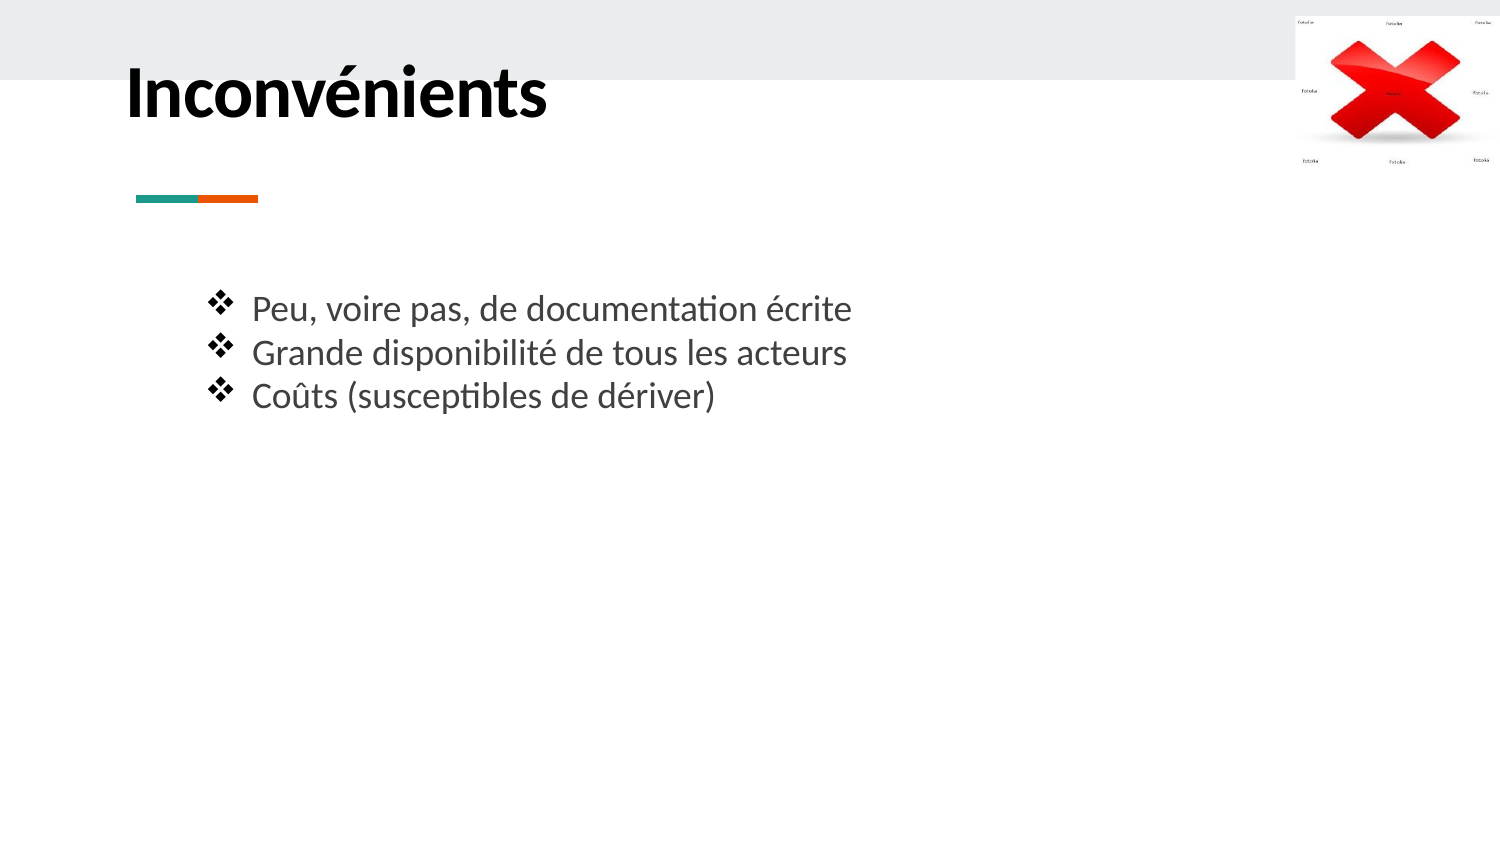

# Inconvénients
Peu, voire pas, de documentation écrite
Grande disponibilité de tous les acteurs
Coûts (susceptibles de dériver)